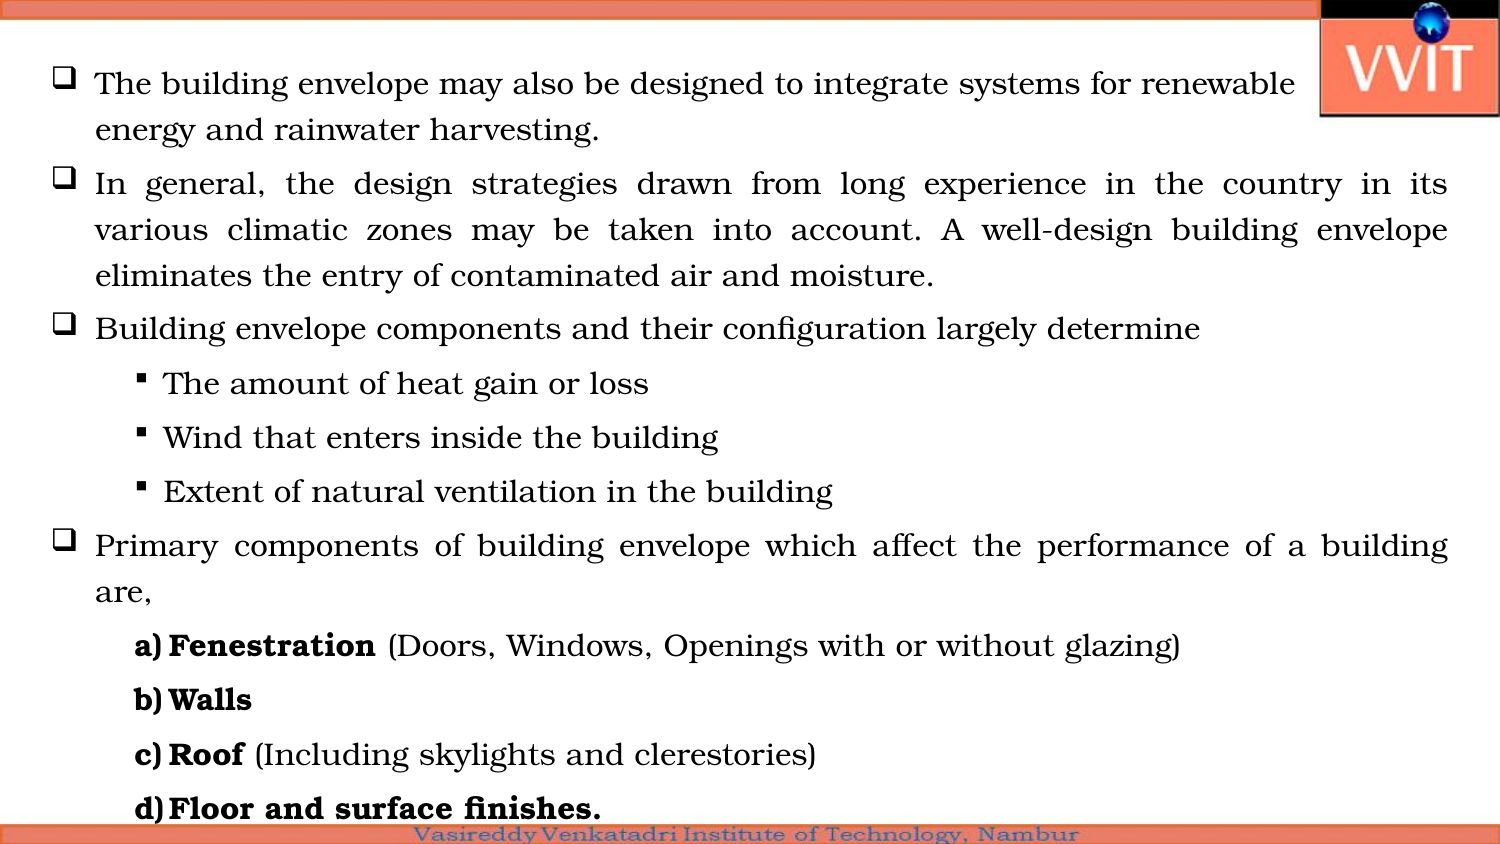

The building envelope may also be designed to integrate systems for renewable
	energy and rainwater harvesting.
In general, the design strategies drawn from long experience in the country in its various climatic zones may be taken into account. A well-design building envelope eliminates the entry of contaminated air and moisture.
Building envelope components and their configuration largely determine
The amount of heat gain or loss
Wind that enters inside the building
Extent of natural ventilation in the building
Primary components of building envelope which affect the performance of a building are,
Fenestration (Doors, Windows, Openings with or without glazing)
Walls
Roof (Including skylights and clerestories)
Floor and surface finishes.